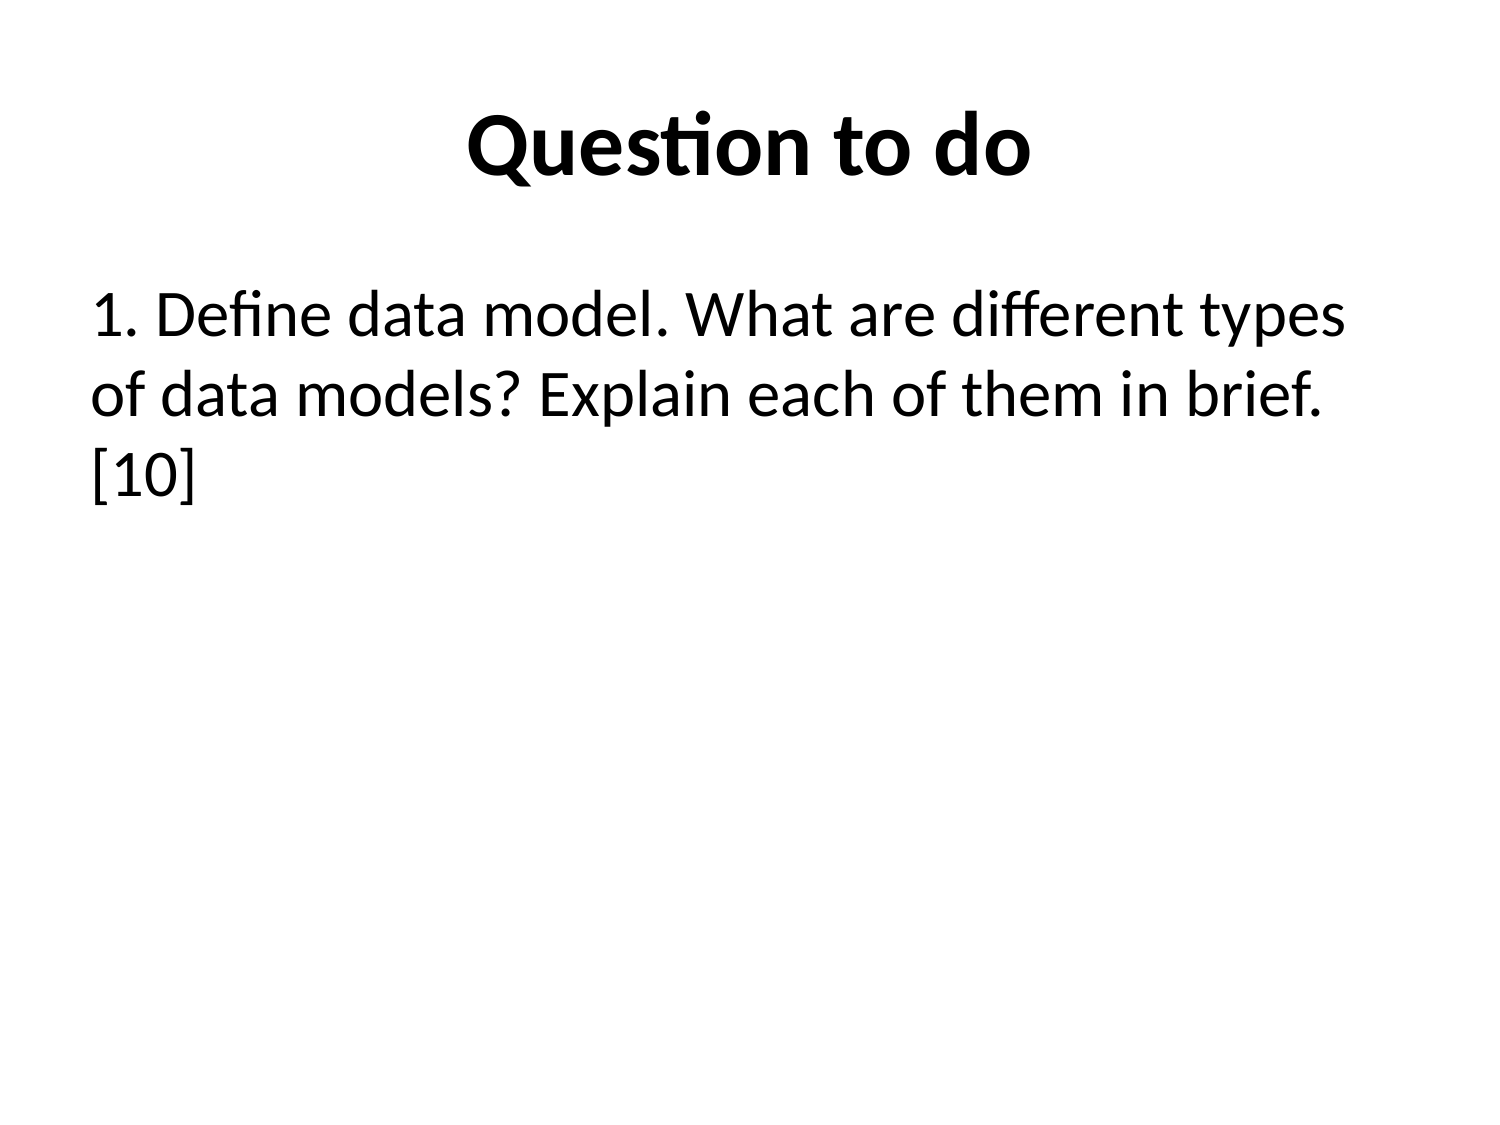

# Question to do
1. Define data model. What are different types of data models? Explain each of them in brief.[10]